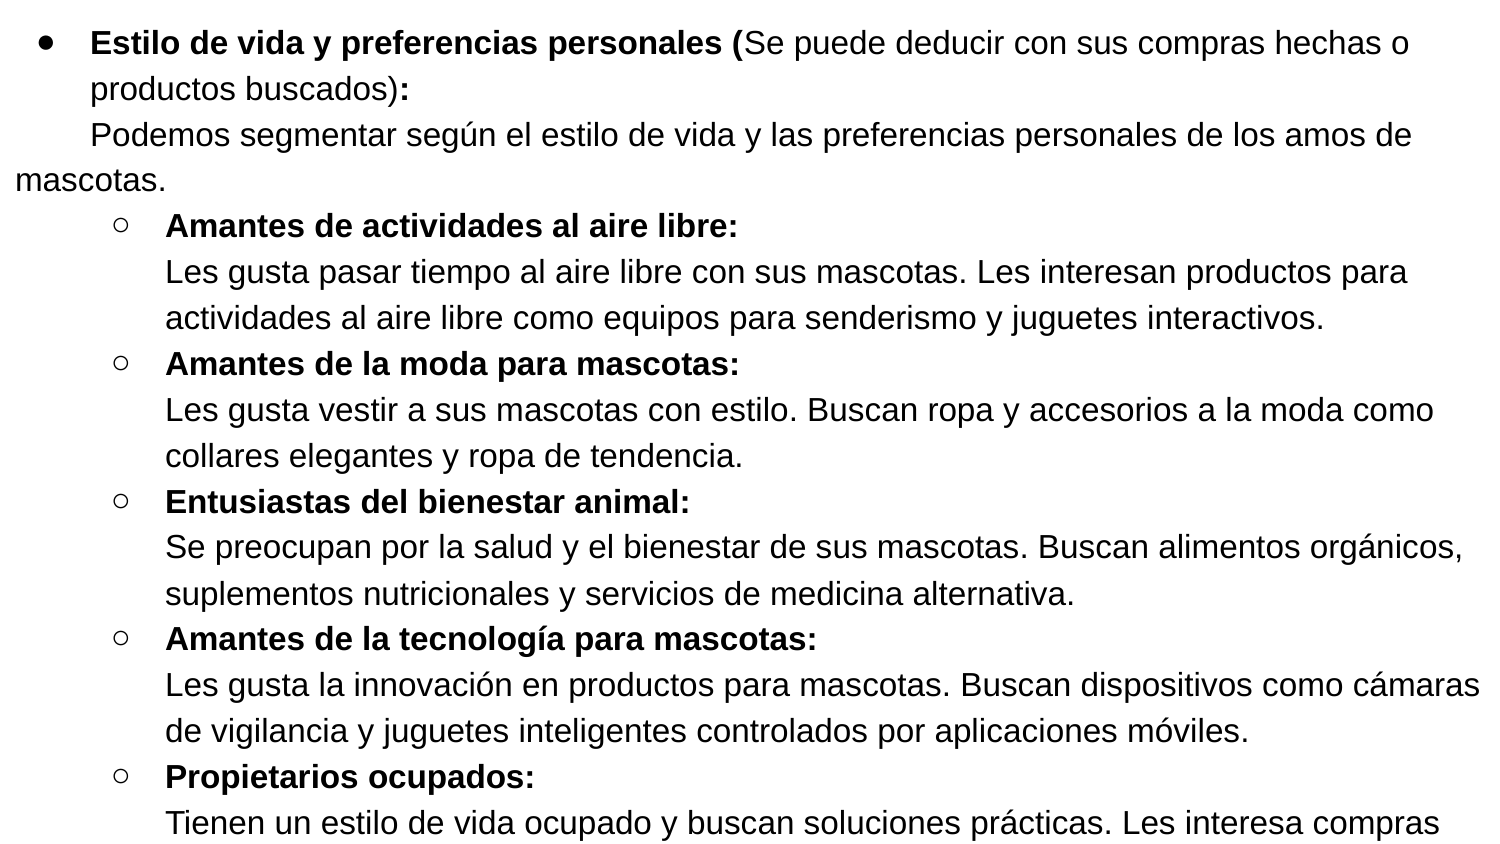

Estilo de vida y preferencias personales (Se puede deducir con sus compras hechas o productos buscados):
Podemos segmentar según el estilo de vida y las preferencias personales de los amos de mascotas.
Amantes de actividades al aire libre:
Les gusta pasar tiempo al aire libre con sus mascotas. Les interesan productos para actividades al aire libre como equipos para senderismo y juguetes interactivos.
Amantes de la moda para mascotas:
Les gusta vestir a sus mascotas con estilo. Buscan ropa y accesorios a la moda como collares elegantes y ropa de tendencia.
Entusiastas del bienestar animal:
Se preocupan por la salud y el bienestar de sus mascotas. Buscan alimentos orgánicos, suplementos nutricionales y servicios de medicina alternativa.
Amantes de la tecnología para mascotas:
Les gusta la innovación en productos para mascotas. Buscan dispositivos como cámaras de vigilancia y juguetes inteligentes controlados por aplicaciones móviles.
Propietarios ocupados:
Tienen un estilo de vida ocupado y buscan soluciones prácticas. Les interesa compras recurrentes , dispositivos de alimentación automática y cuidado de mascotas a domicilio.